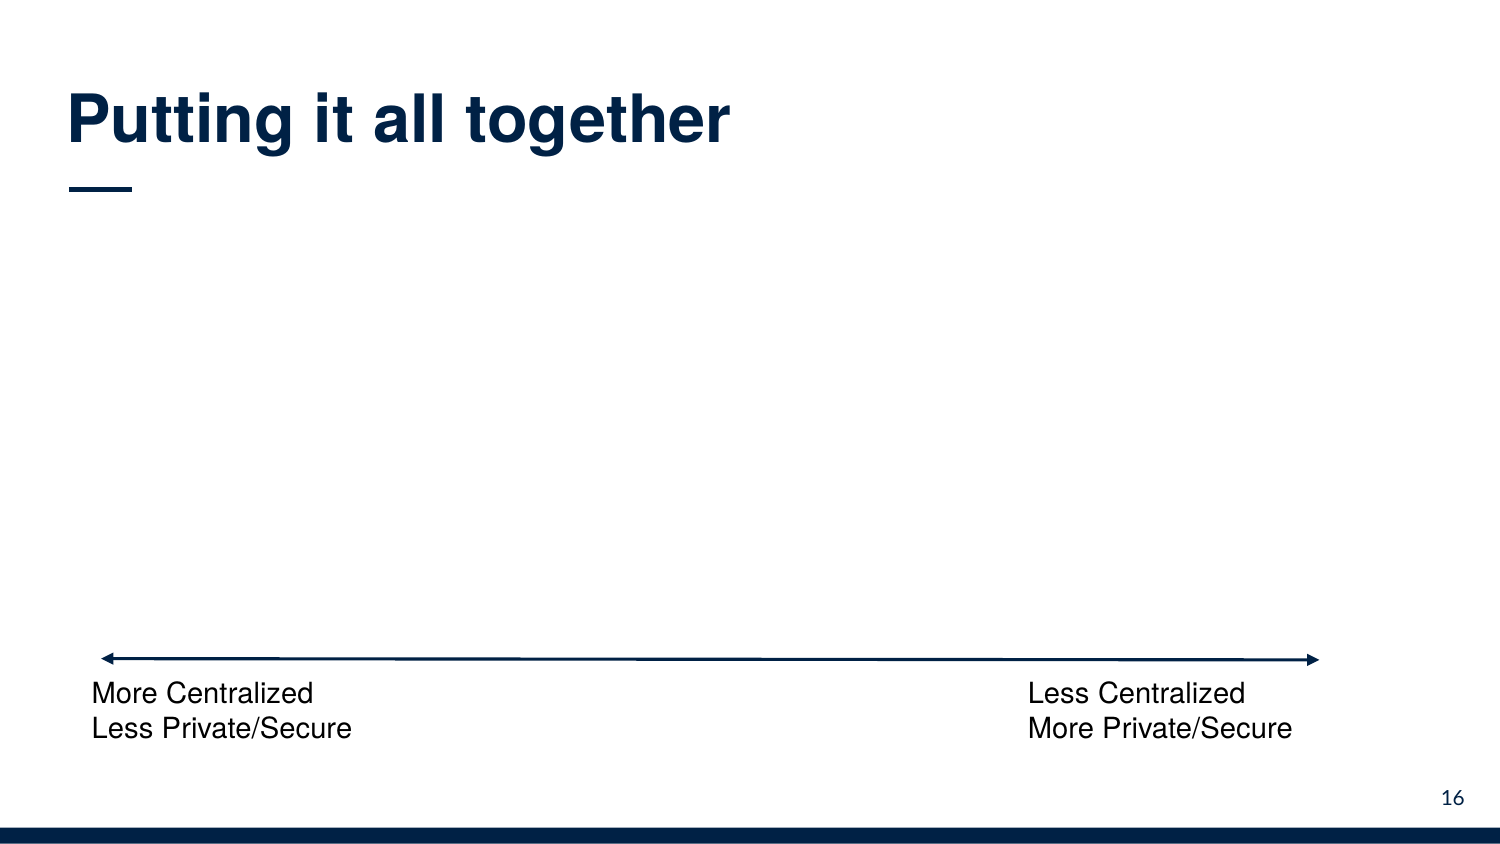

# Putting it all together
More Centralized
Less Private/Secure
Less Centralized
More Private/Secure
16